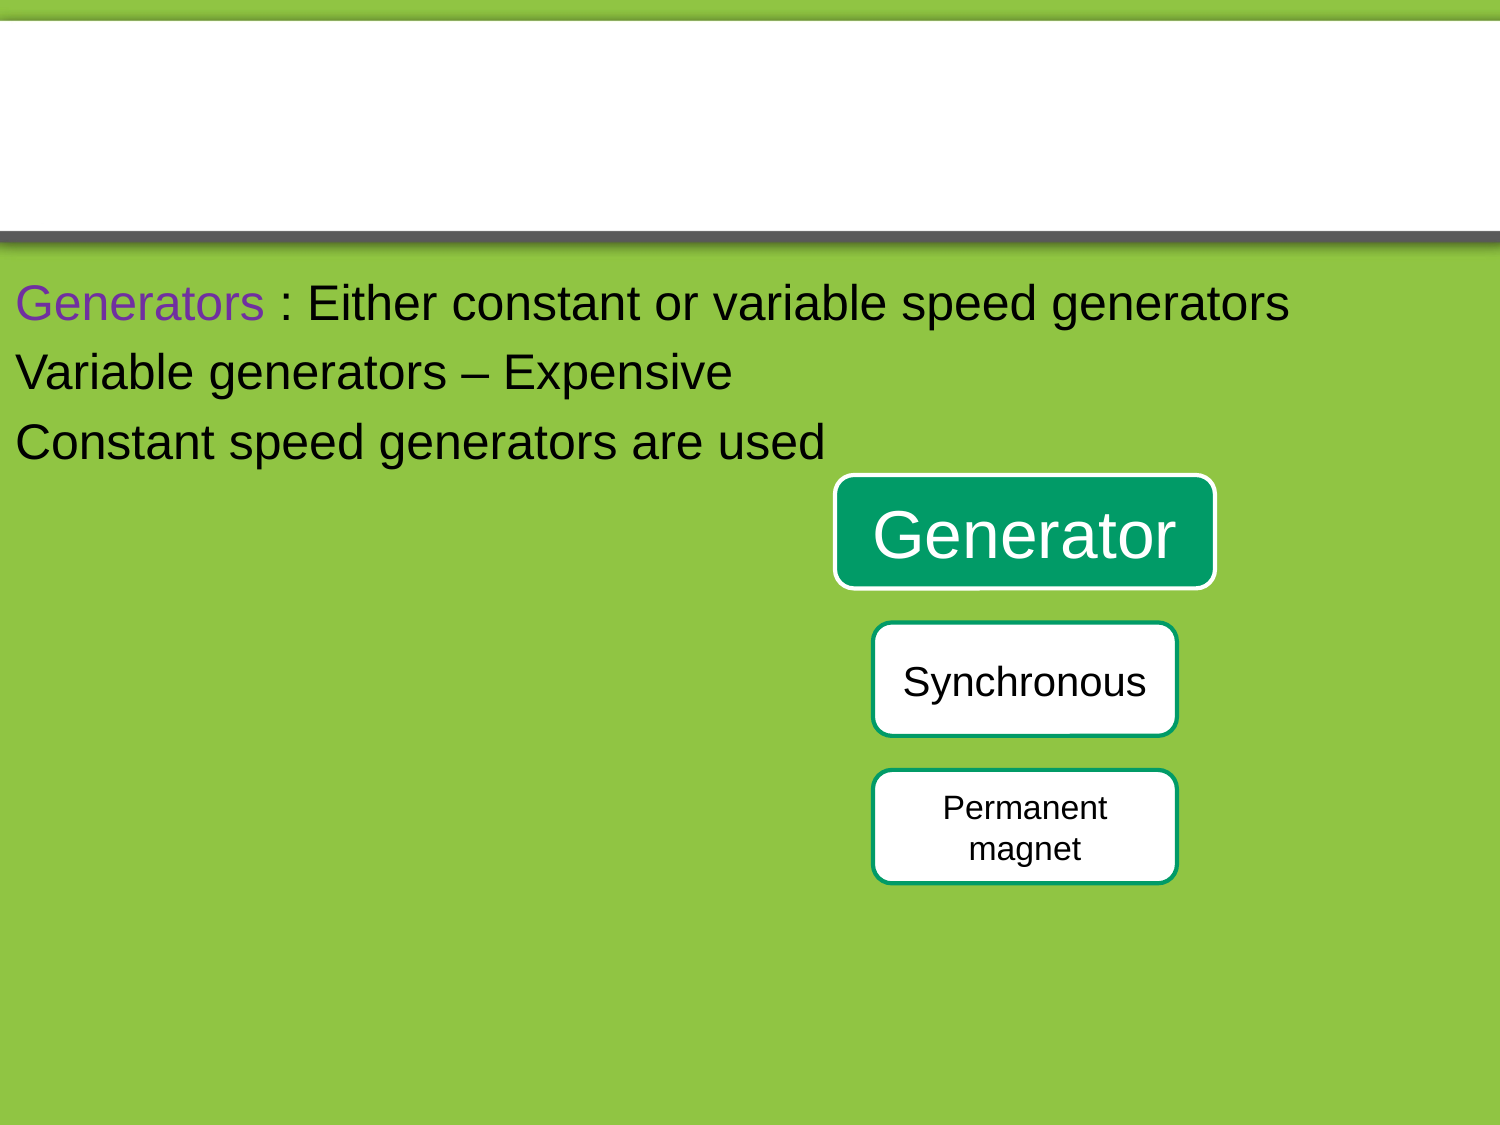

Generators : Either constant or variable speed generators
Variable generators – Expensive
Constant speed generators are used
Generator
Synchronous
Permanent magnet